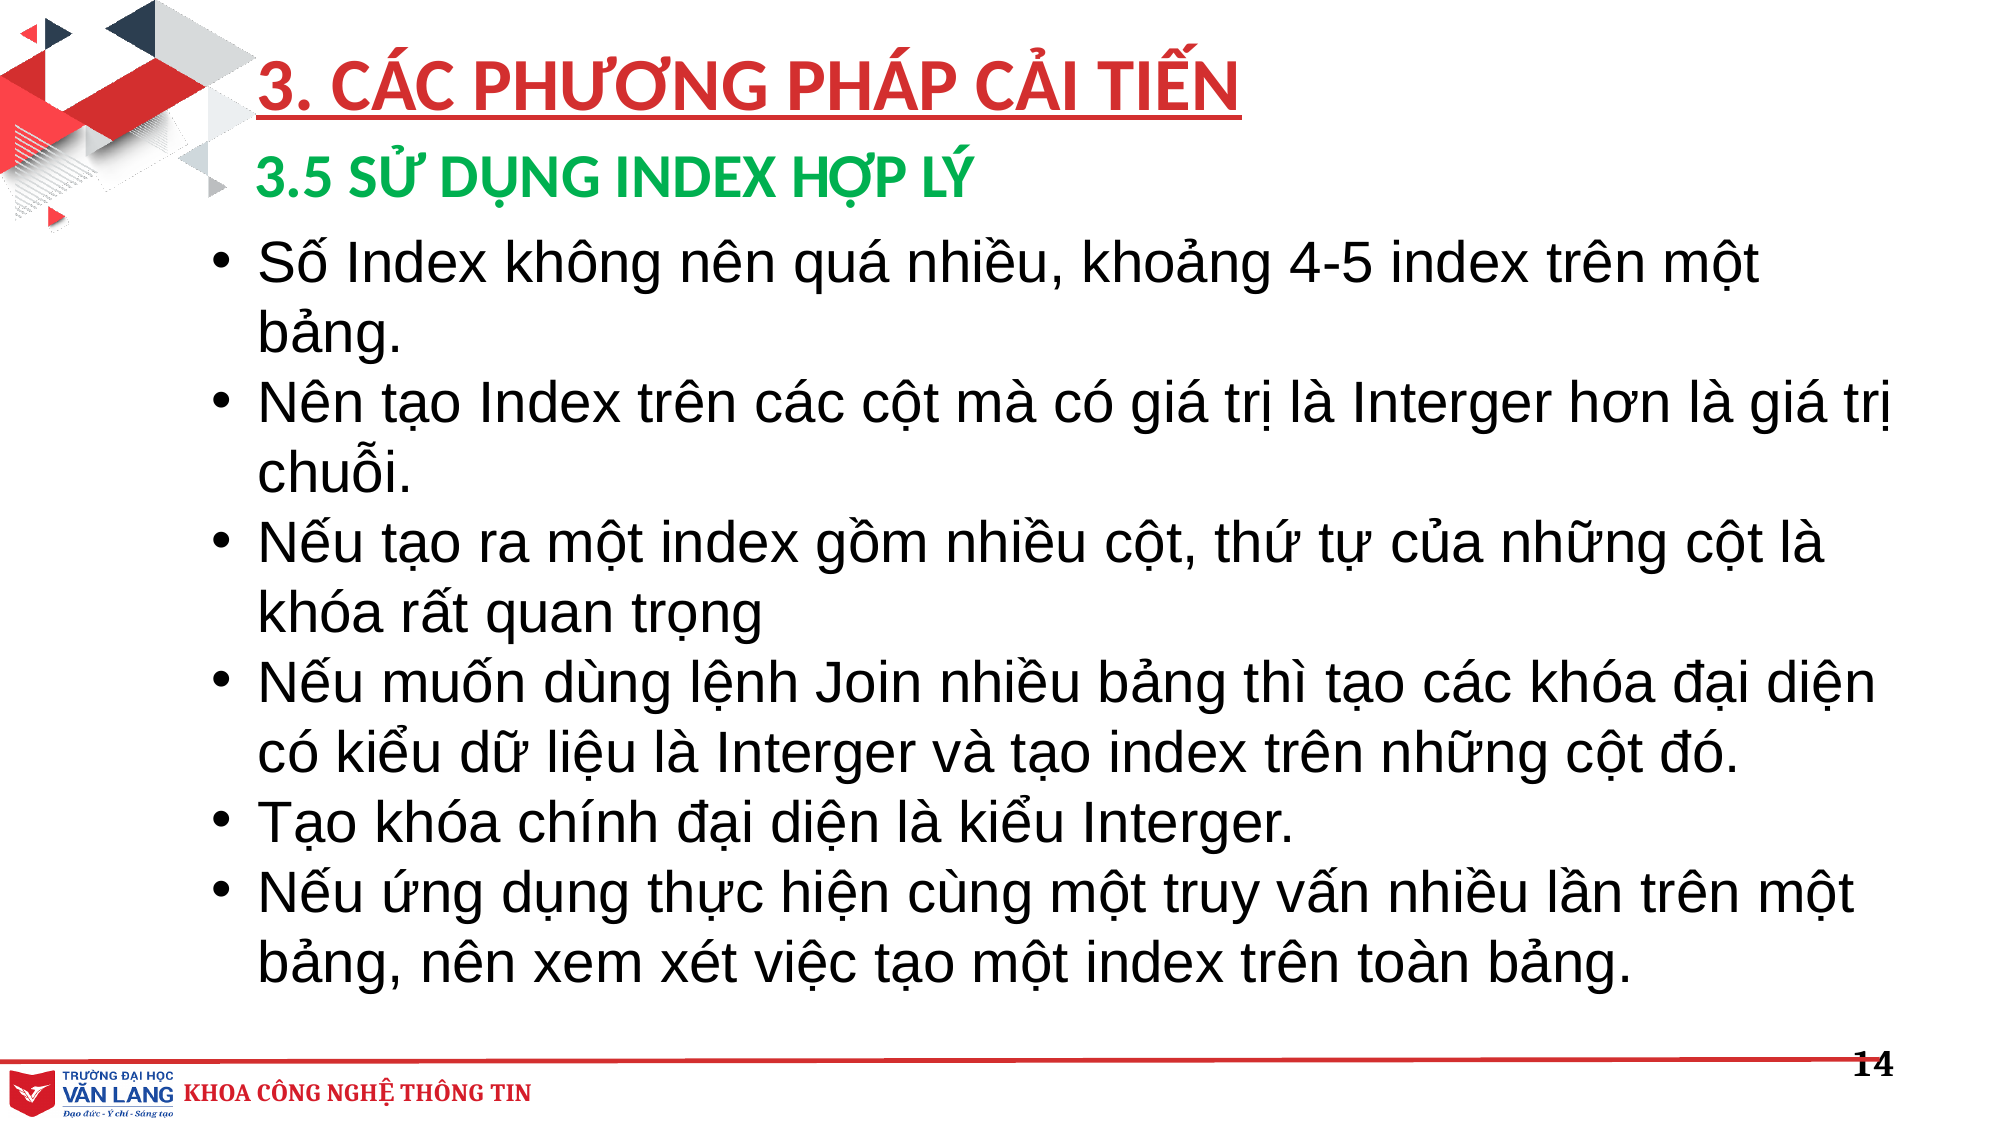

3. CÁC PHƯƠNG PHÁP CẢI TIẾN

3.5 SỬ DỤNG INDEX HỢP LÝ

Số Index không nên quá nhiều, khoảng 4-5 index trên một bảng.
Nên tạo Index trên các cột mà có giá trị là Interger hơn là giá trị chuỗi.
Nếu tạo ra một index gồm nhiều cột, thứ tự của những cột là khóa rất quan trọng
Nếu muốn dùng lệnh Join nhiều bảng thì tạo các khóa đại diện có kiểu dữ liệu là Interger và tạo index trên những cột đó.
Tạo khóa chính đại diện là kiểu Interger.
Nếu ứng dụng thực hiện cùng một truy vấn nhiều lần trên một bảng, nên xem xét việc tạo một index trên toàn bảng.